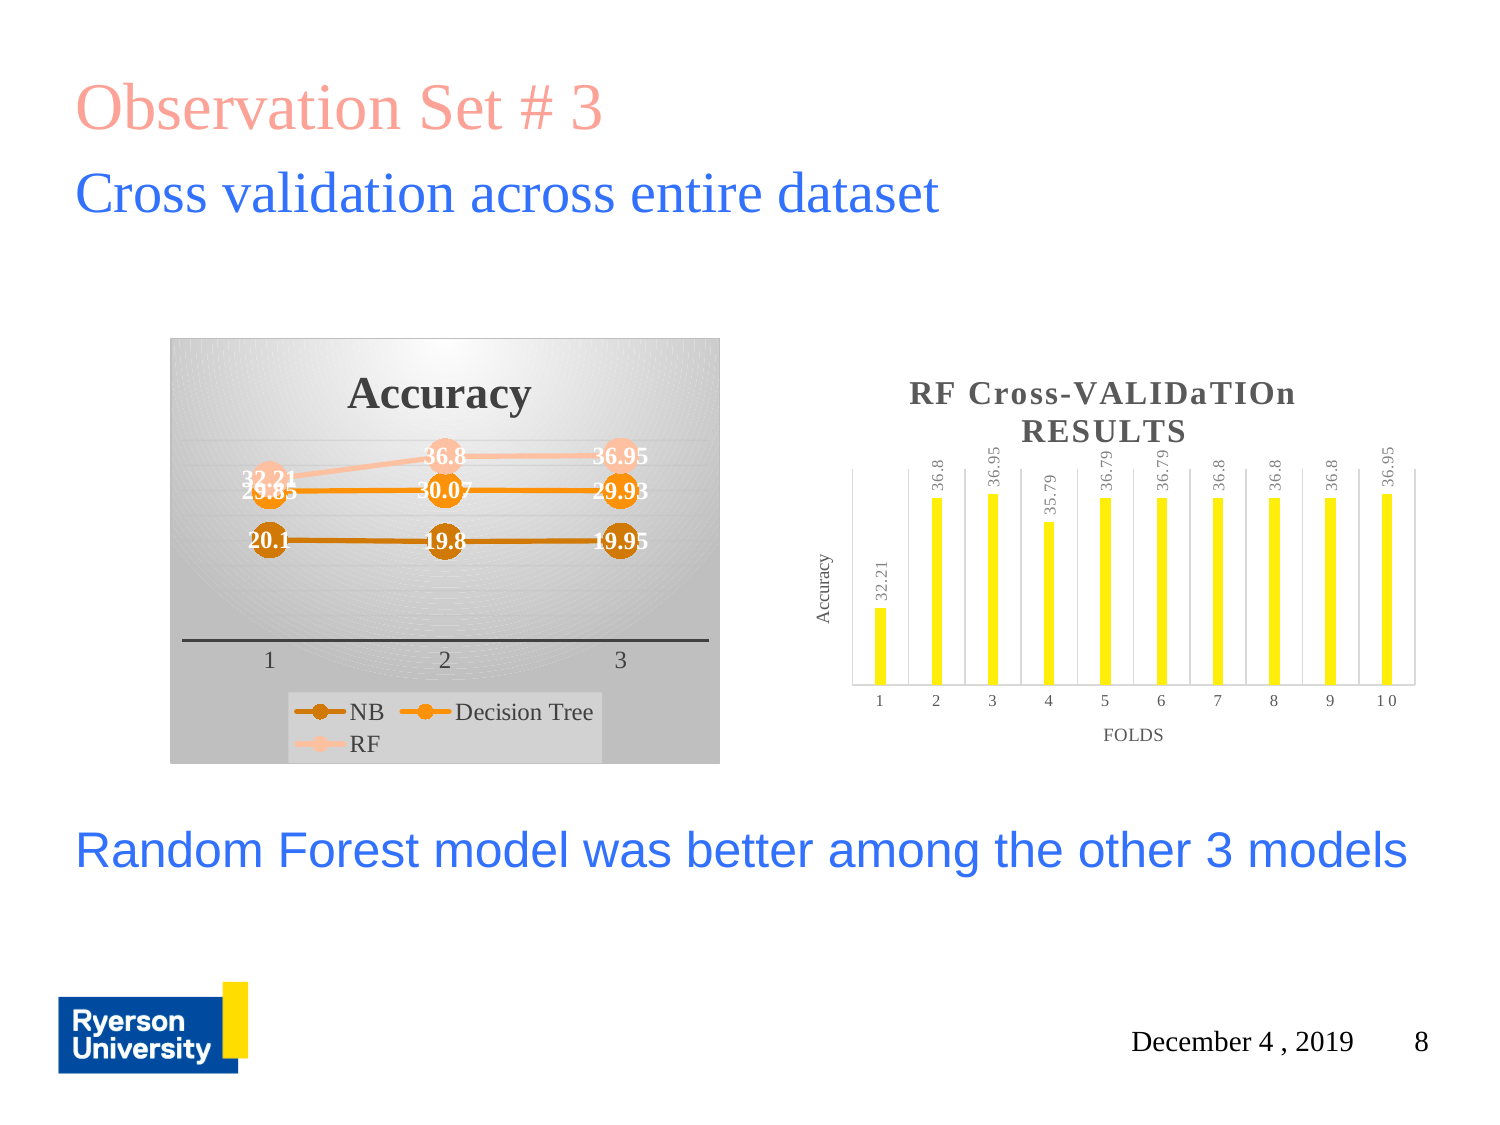

Observation Set # 3
Cross validation across entire dataset

Random Forest model was better among the other 3 models

### Chart: Accuracy

| Category | NB | Decision Tree | RF |
|---|---|---|---|

### Chart: RF Cross-VALIDaTIOn RESULTS

| Category |  |
|---|---|
December 4 , 2019
8